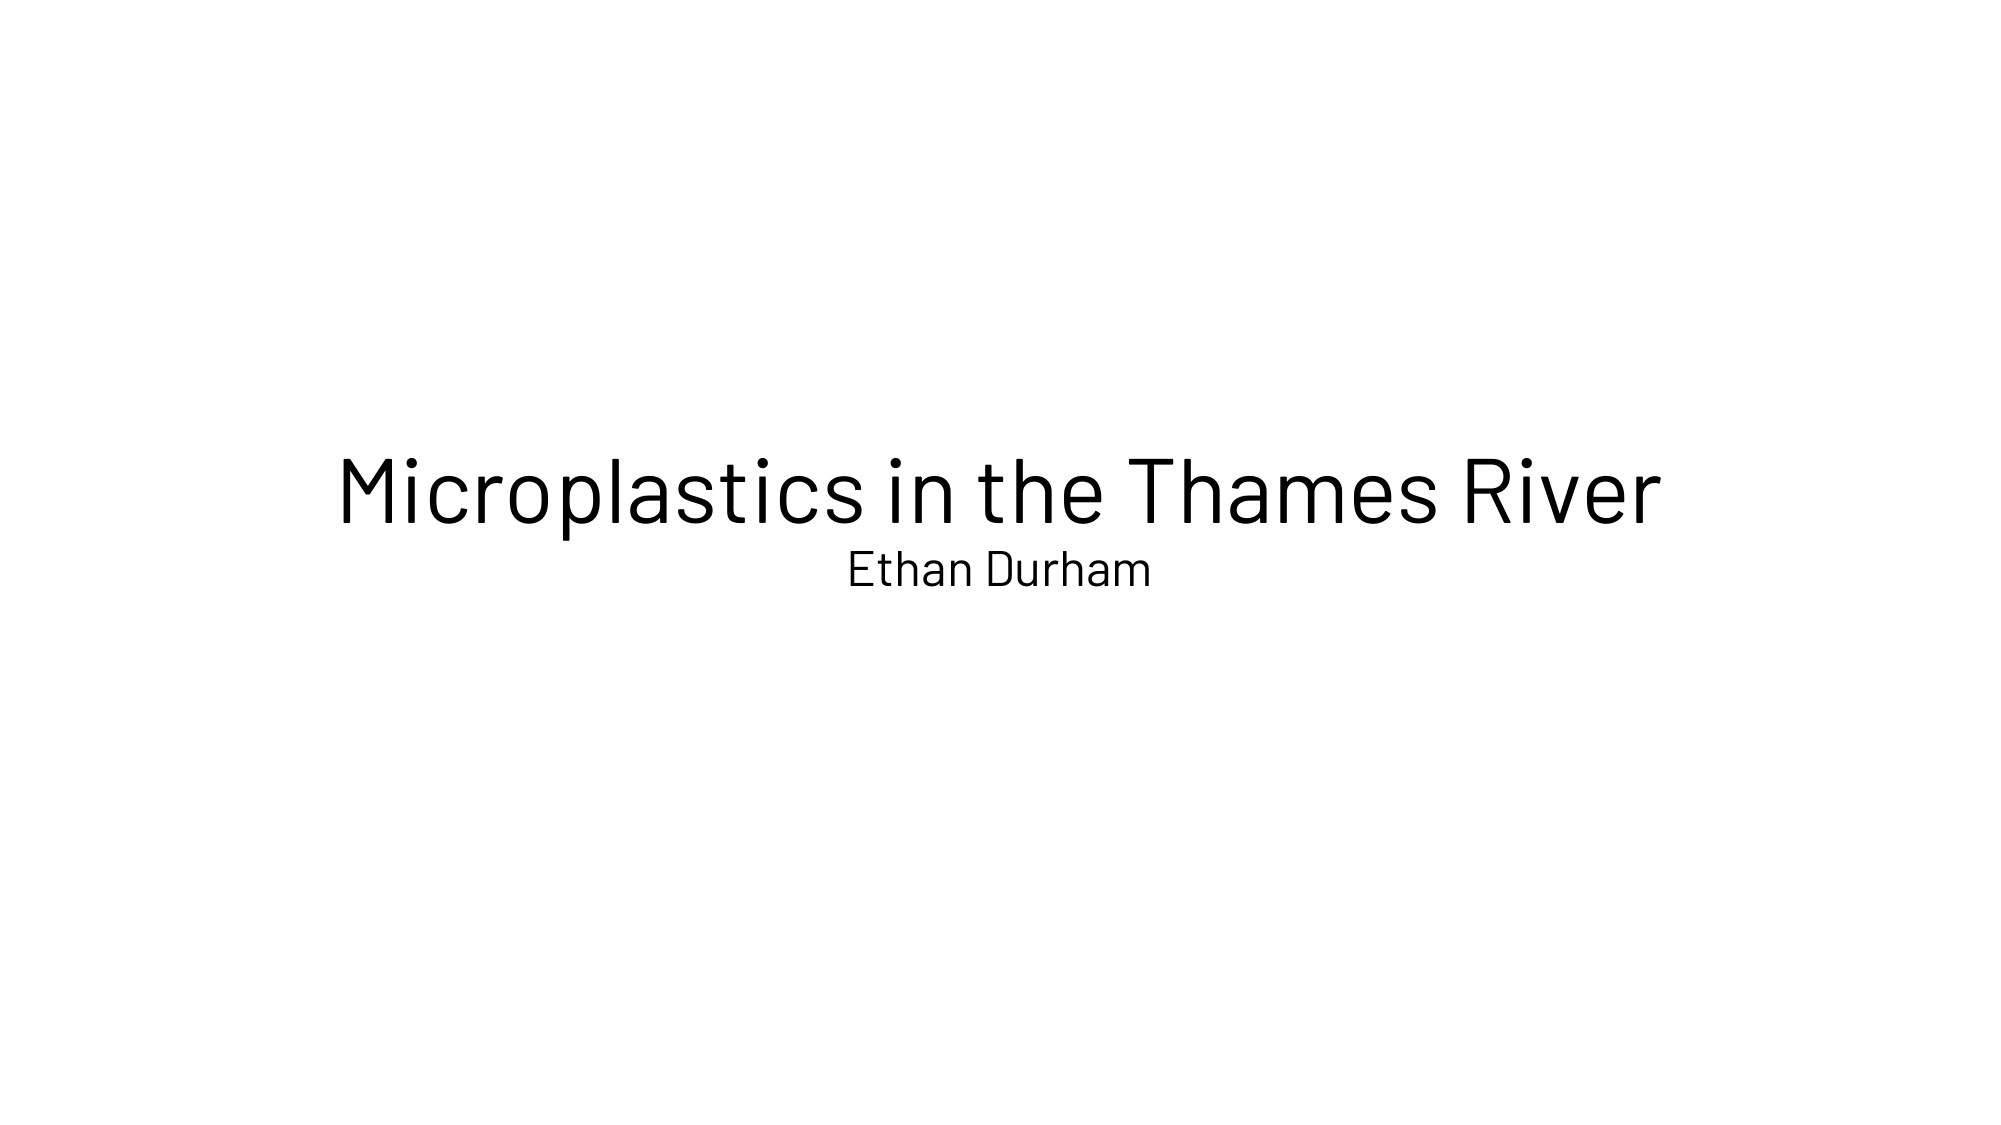

Microplastics in the Thames River
Ethan Durham